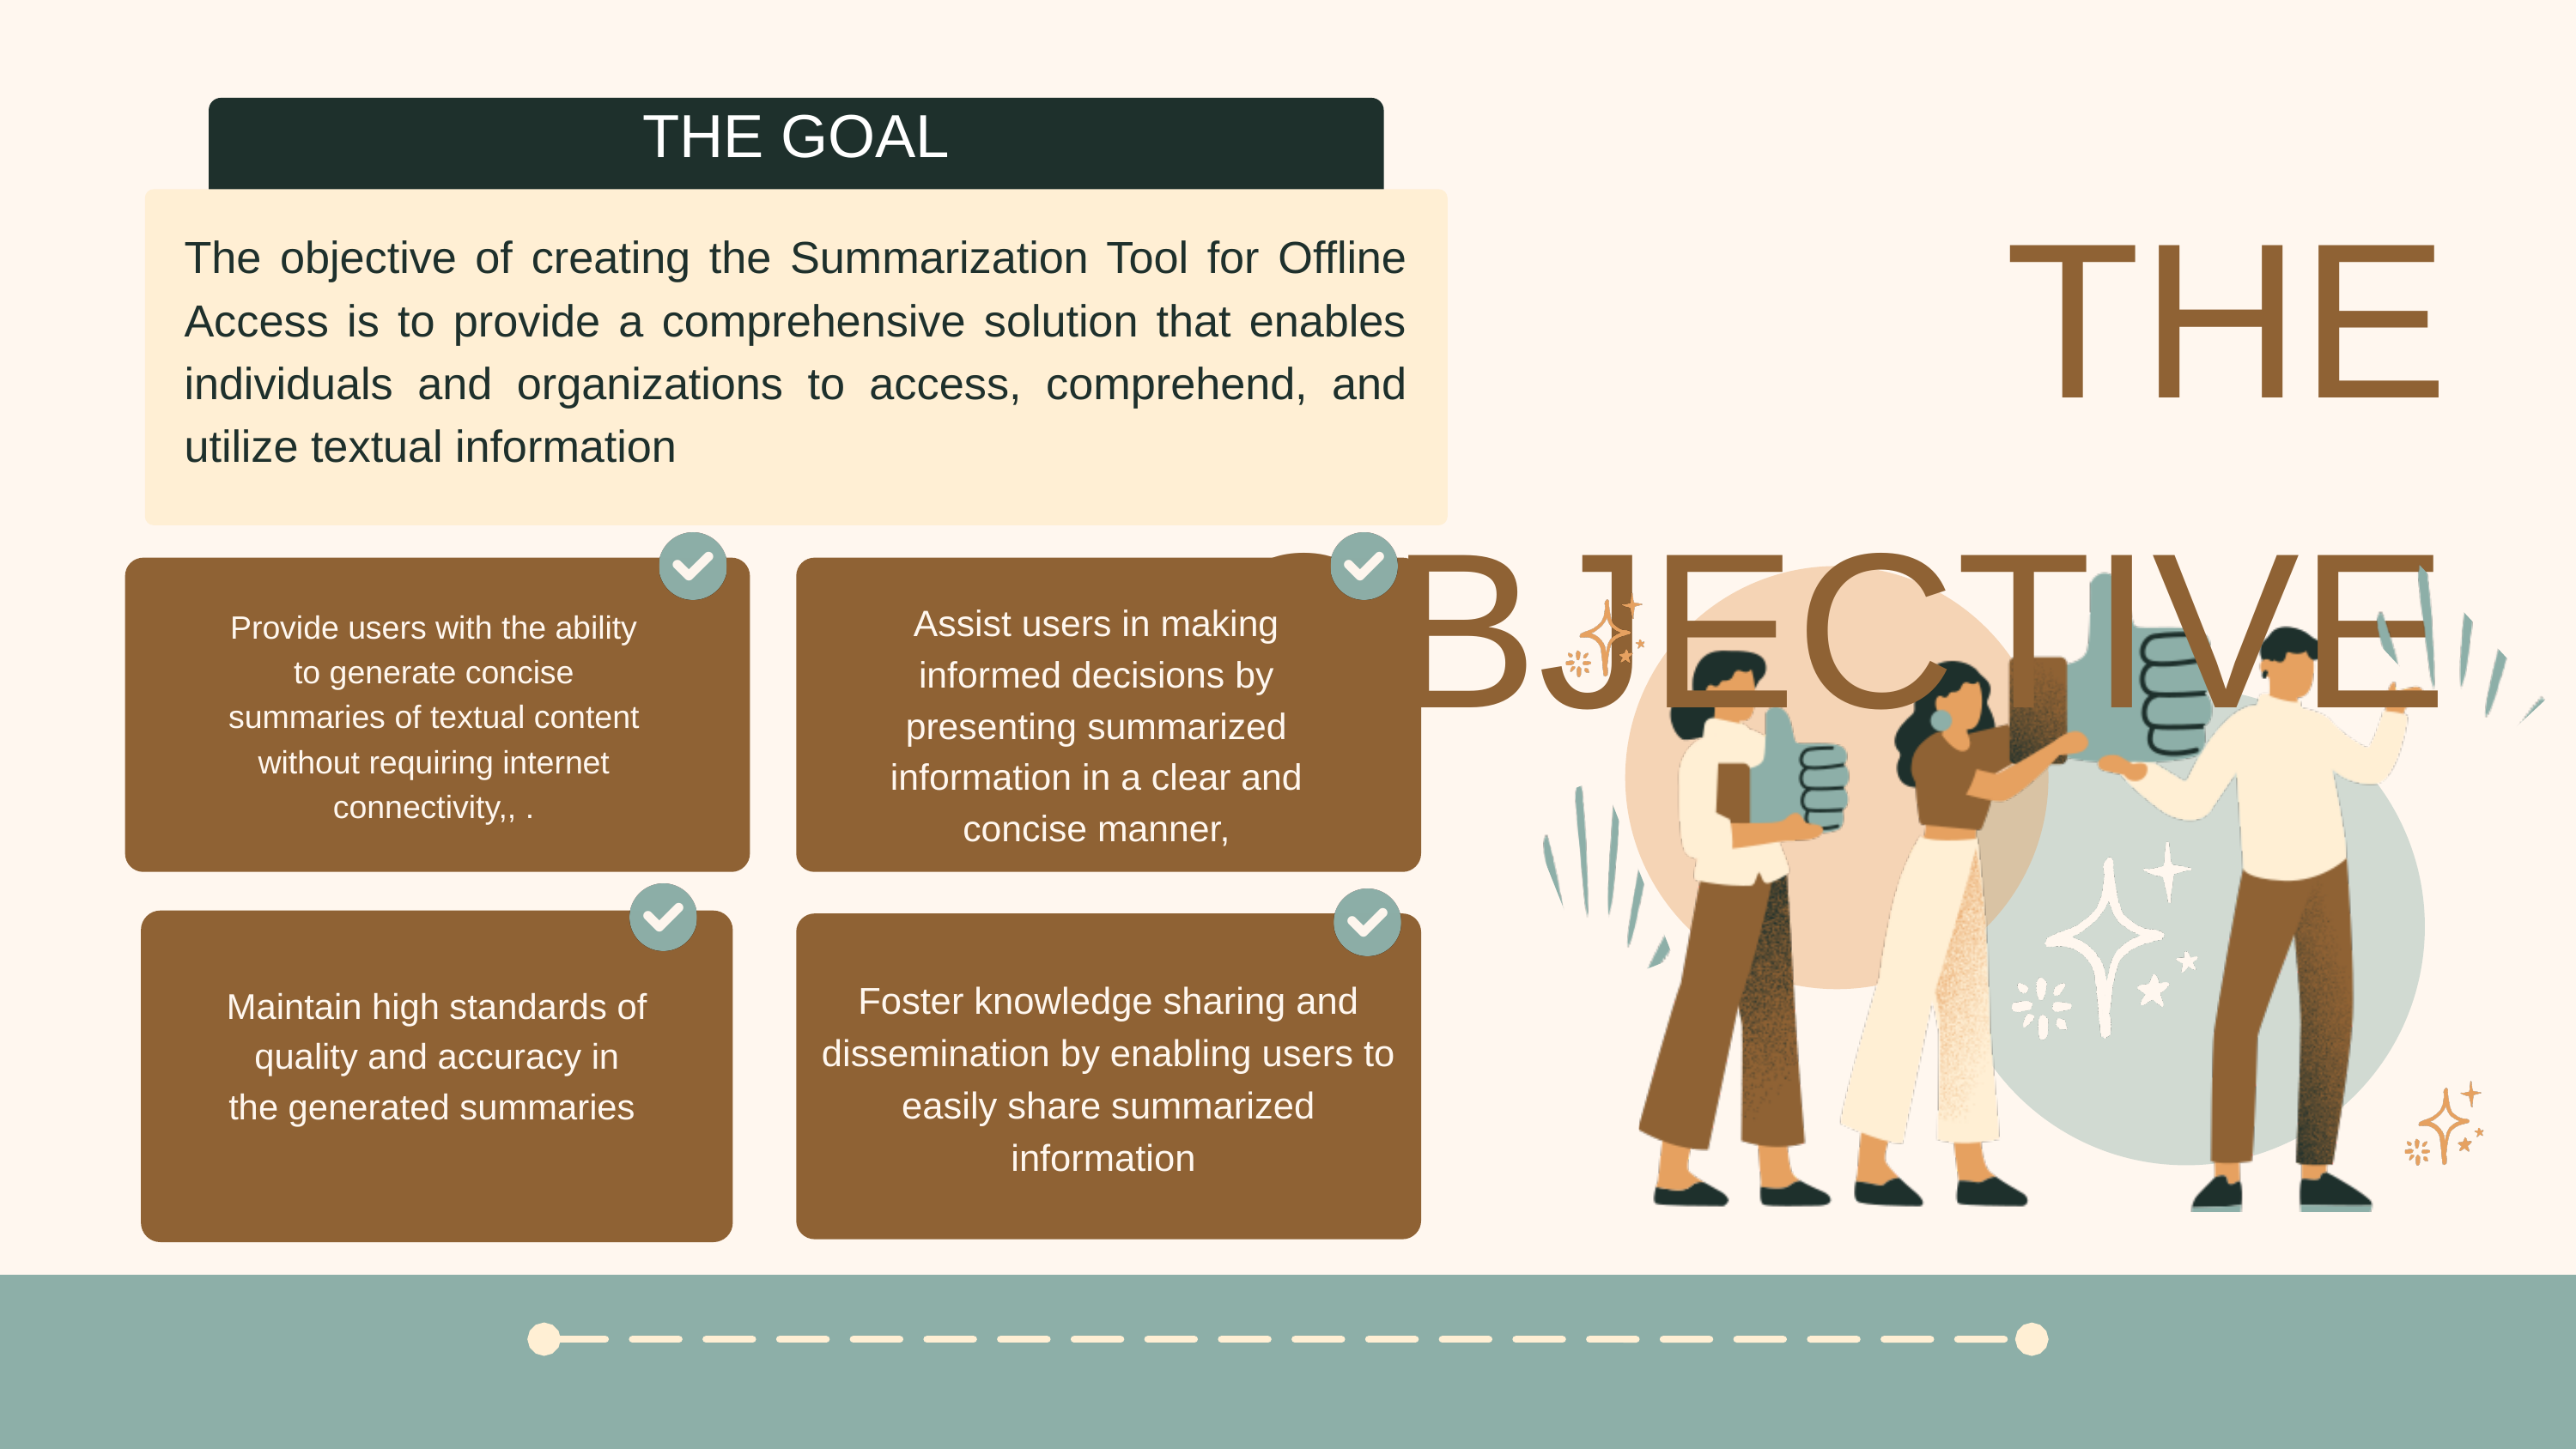

THE GOAL
THE OBJECTIVE

The objective of creating the Summarization Tool for Offline Access is to provide a comprehensive solution that enables individuals and organizations to access, comprehend, and utilize textual information

Assist users in making informed decisions by presenting summarized information in a clear and concise manner,

Provide users with the ability to generate concise summaries of textual content without requiring internet connectivity,, .

Foster knowledge sharing and dissemination by enabling users to easily share summarized information
Maintain high standards of quality and accuracy in the generated summaries